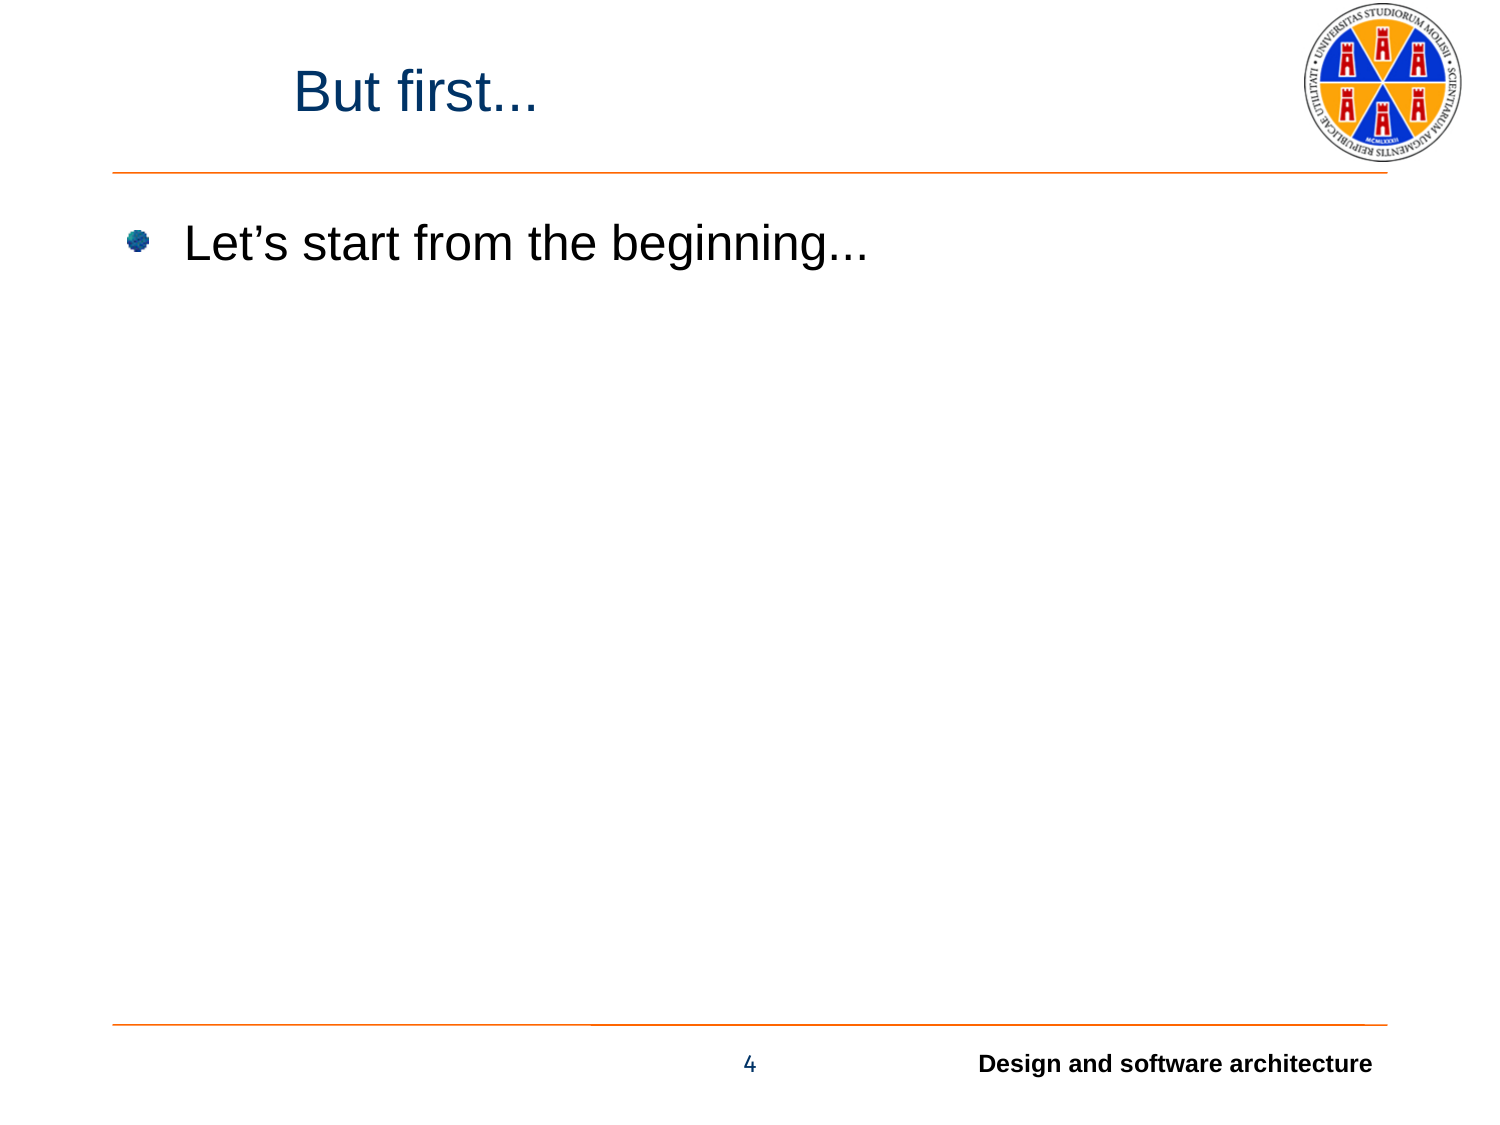

# But first...
Let’s start from the beginning...
4
Design and software architecture